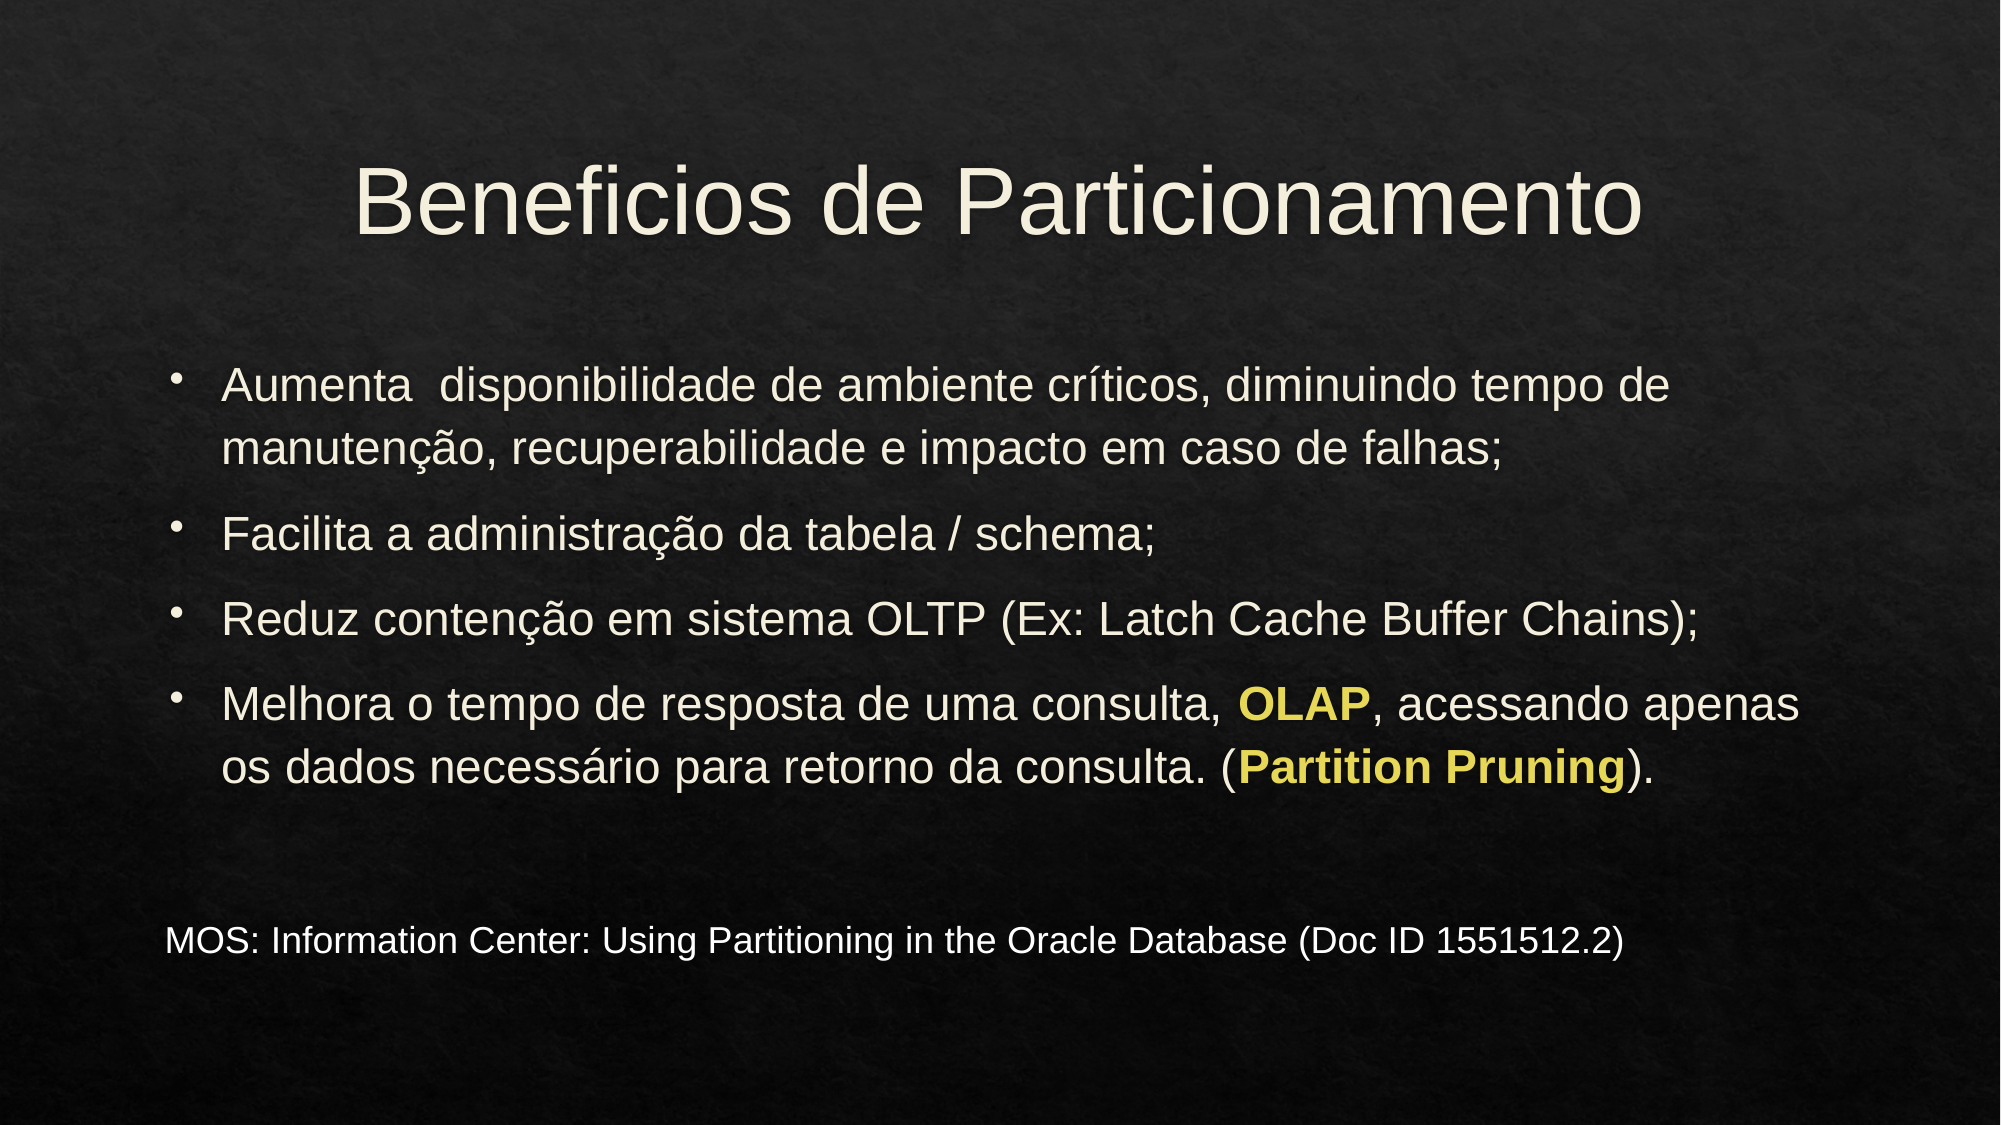

# Beneficios de Particionamento
Aumenta  disponibilidade de ambiente críticos, diminuindo tempo de manutenção, recuperabilidade e impacto em caso de falhas;
Facilita a administração da tabela / schema;
Reduz contenção em sistema OLTP (Ex: Latch Cache Buffer Chains);
Melhora o tempo de resposta de uma consulta, OLAP, acessando apenas os dados necessário para retorno da consulta. (Partition Pruning).
MOS: Information Center: Using Partitioning in the Oracle Database (Doc ID 1551512.2)